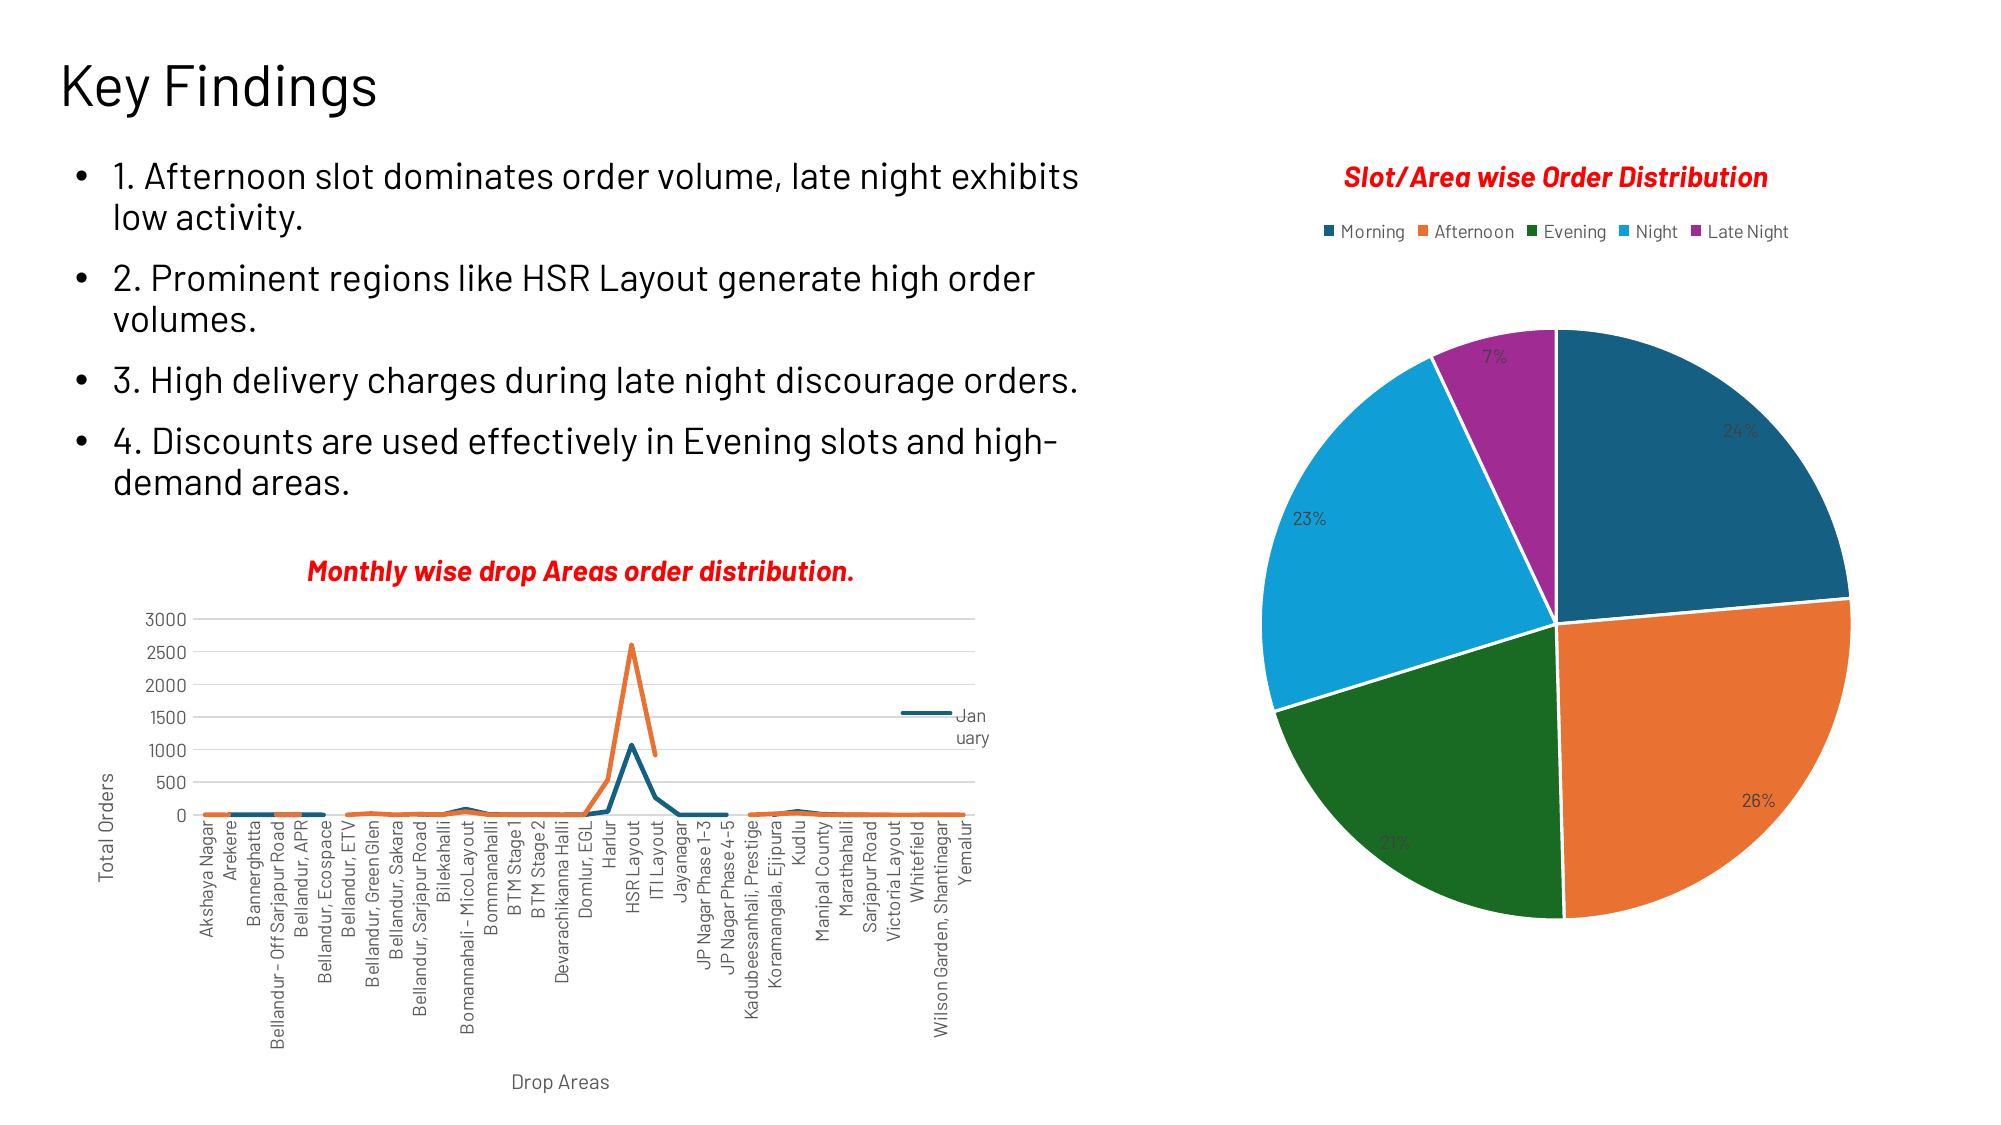

# Key Findings
1. Afternoon slot dominates order volume, late night exhibits low activity.
2. Prominent regions like HSR Layout generate high order volumes.
3. High delivery charges during late night discourage orders.
4. Discounts are used effectively in Evening slots and high-demand areas.

### Chart: Slot/Area wise Order Distribution

| Category | Total |
|---|---|
| Morning | 5389.0 |
| Afternoon | 5924.0 |
| Evening | 4712.0 |
| Night | 5209.0 |
| Late Night | 1589.0 |

### Chart: Monthly wise drop Areas order distribution.

| Category | January | September |
|---|---|---|
| Akshaya Nagar | None | 2.0 |
| Arekere | 2.0 | 1.0 |
| Bannerghatta | 2.0 | None |
| Bellandur - Off Sarjapur Road | 4.0 | 3.0 |
| Bellandur, APR | 3.0 | 1.0 |
| Bellandur, Ecospace | 1.0 | None |
| Bellandur, ETV | None | 1.0 |
| Bellandur, Green Glen | 8.0 | 22.0 |
| Bellandur, Sakara | None | 2.0 |
| Bellandur, Sarjapur Road | 11.0 | 11.0 |
| Bilekahalli | 2.0 | 3.0 |
| Bomannahali - MicoLayout | 90.0 | 50.0 |
| Bommanahalli | 7.0 | 2.0 |
| BTM Stage 1 | 3.0 | 3.0 |
| BTM Stage 2 | 4.0 | 5.0 |
| Devarachikanna Halli | 1.0 | 1.0 |
| Domlur, EGL | 2.0 | 1.0 |
| Harlur | 53.0 | 539.0 |
| HSR Layout | 1072.0 | 2606.0 |
| ITI Layout | 264.0 | 917.0 |
| Jayanagar | 1.0 | None |
| JP Nagar Phase 1-3 | 1.0 | None |
| JP Nagar Phase 4-5 | 1.0 | None |
| Kadubeesanhali, Prestige | None | 1.0 |
| Koramangala, Ejipura | 5.0 | 17.0 |
| Kudlu | 55.0 | 28.0 |
| Manipal County | 12.0 | 5.0 |
| Marathahalli | 1.0 | 1.0 |
| Sarjapur Road | 1.0 | 4.0 |
| Victoria Layout | None | 1.0 |
| Whitefield | None | 1.0 |
| Wilson Garden, Shantinagar | None | 2.0 |
| Yemalur | None | 1.0 |